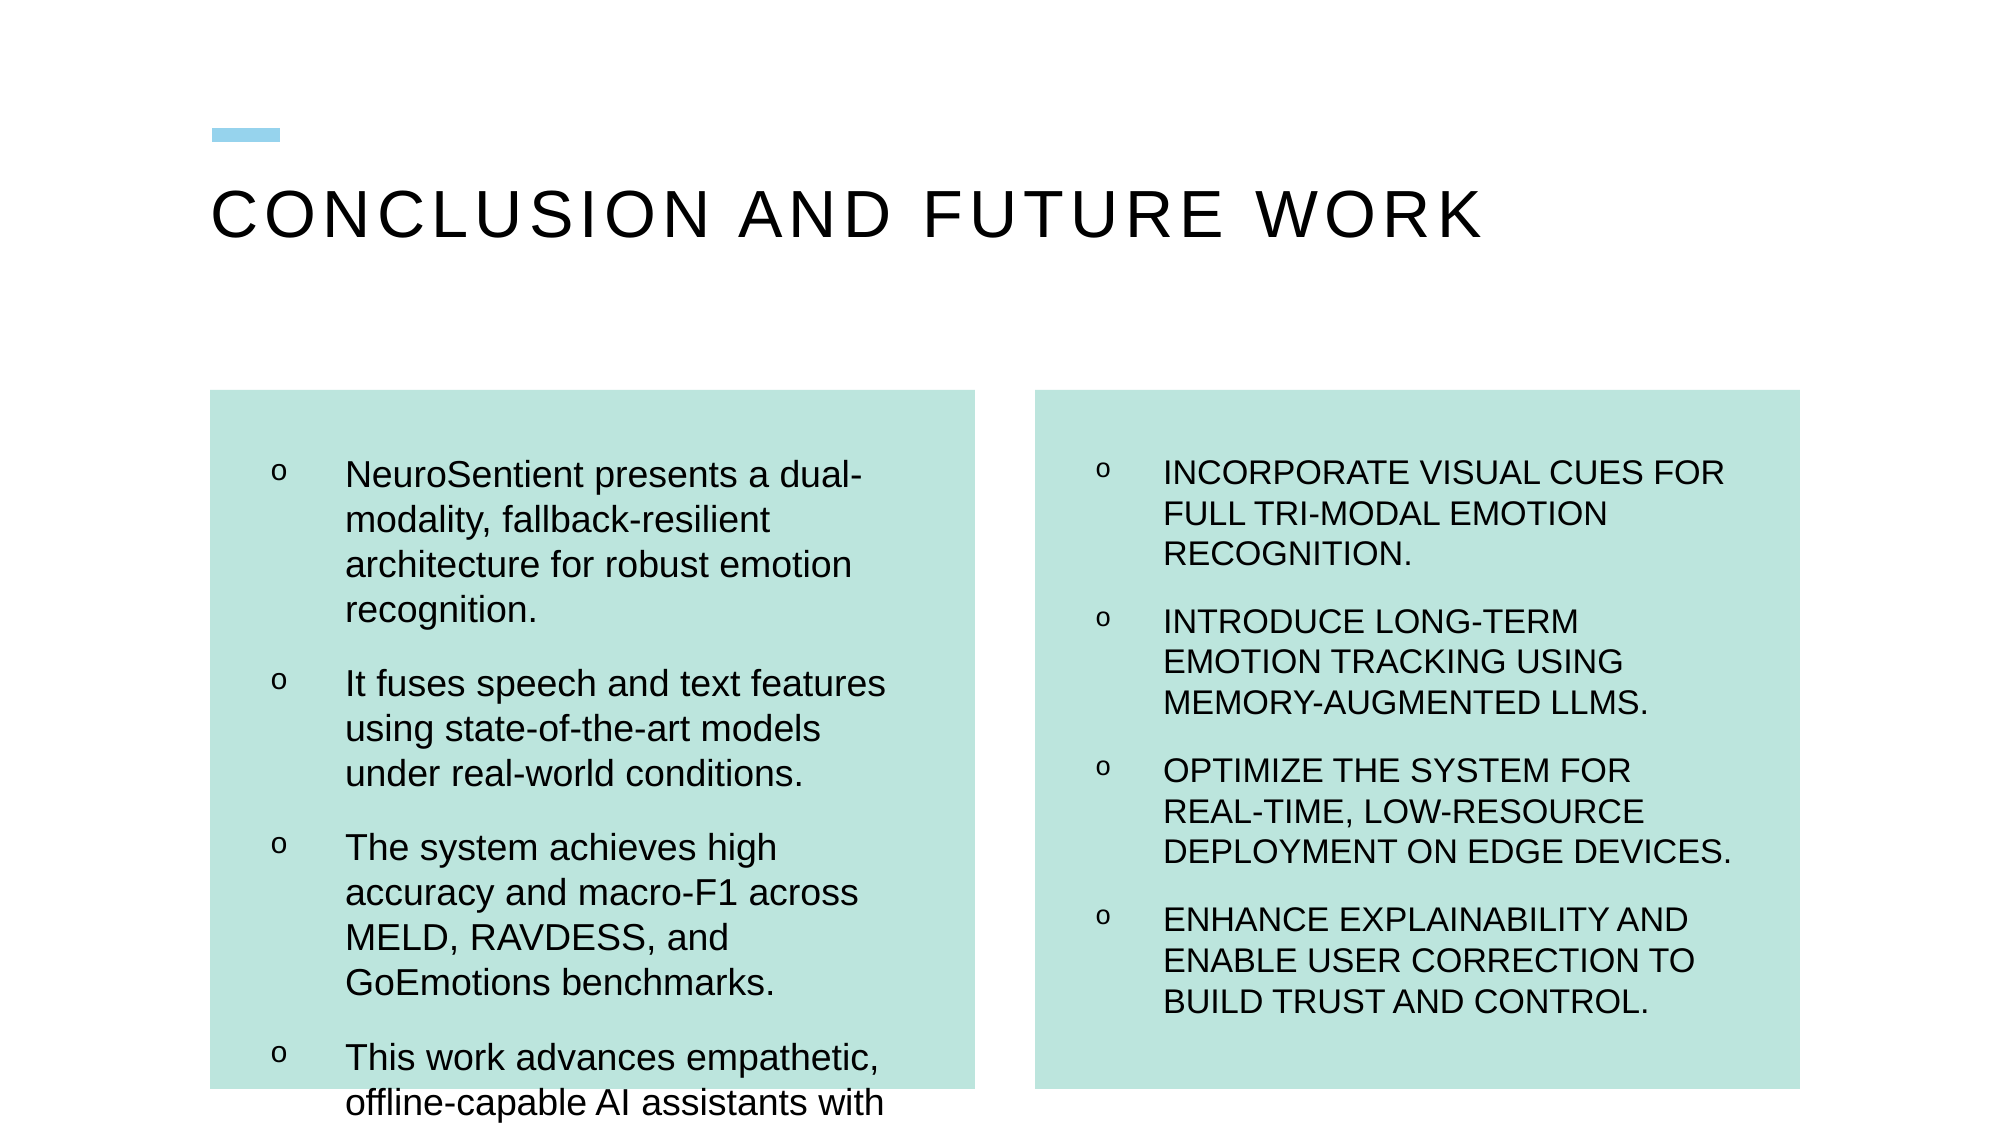

# CONCLUSION AND FUTURE WORK
NeuroSentient presents a dual-modality, fallback-resilient architecture for robust emotion recognition.
It fuses speech and text features using state-of-the-art models under real-world conditions.
The system achieves high accuracy and macro-F1 across MELD, RAVDESS, and GoEmotions benchmarks.
This work advances empathetic, offline-capable AI assistants with strong generalization.
Incorporate visual cues for full tri-modal emotion recognition.
Introduce long-term emotion tracking using memory-augmented LLMs.
Optimize the system for real-time, low-resource deployment on edge devices.
Enhance explainability and enable user correction to build trust and control.